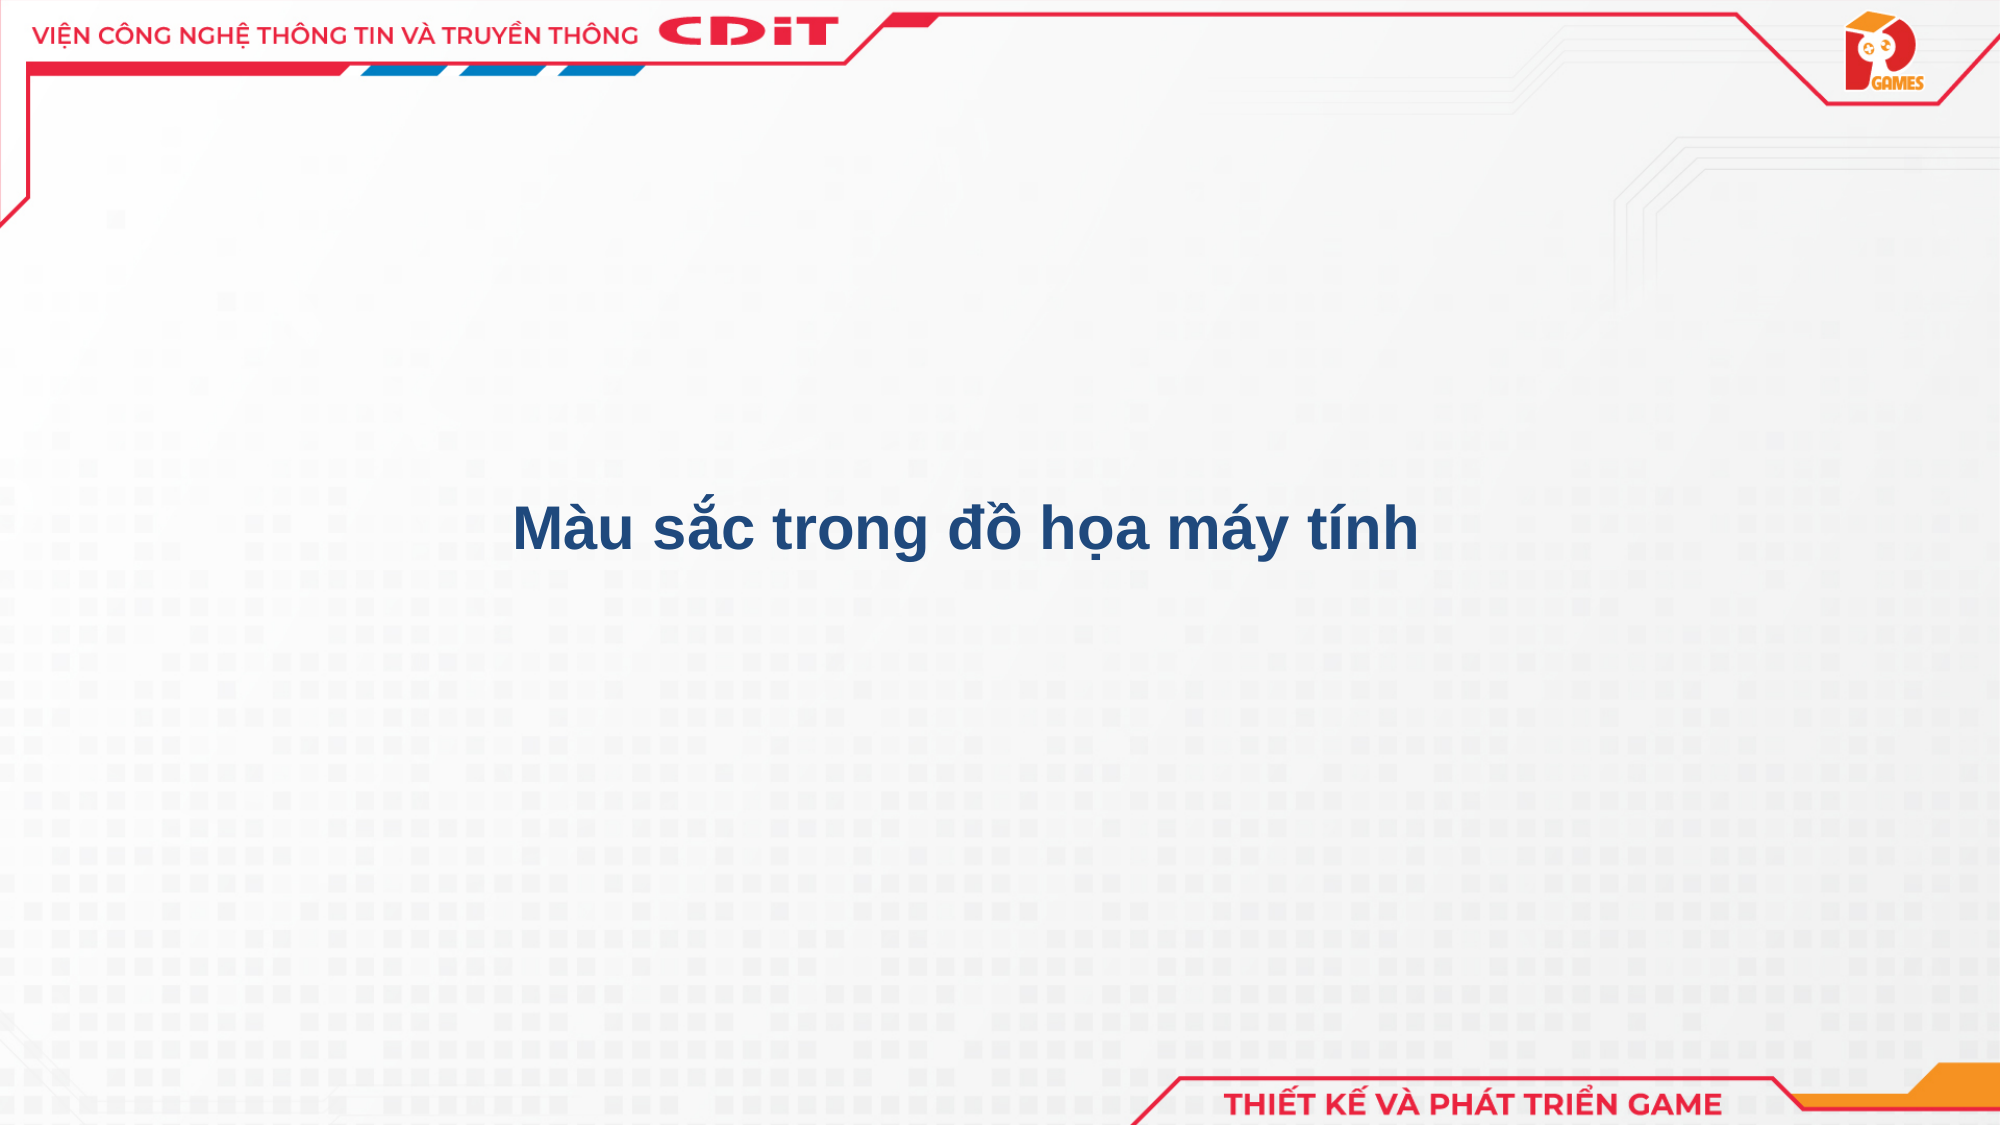

Màu sắc trong đồ họa máy tính